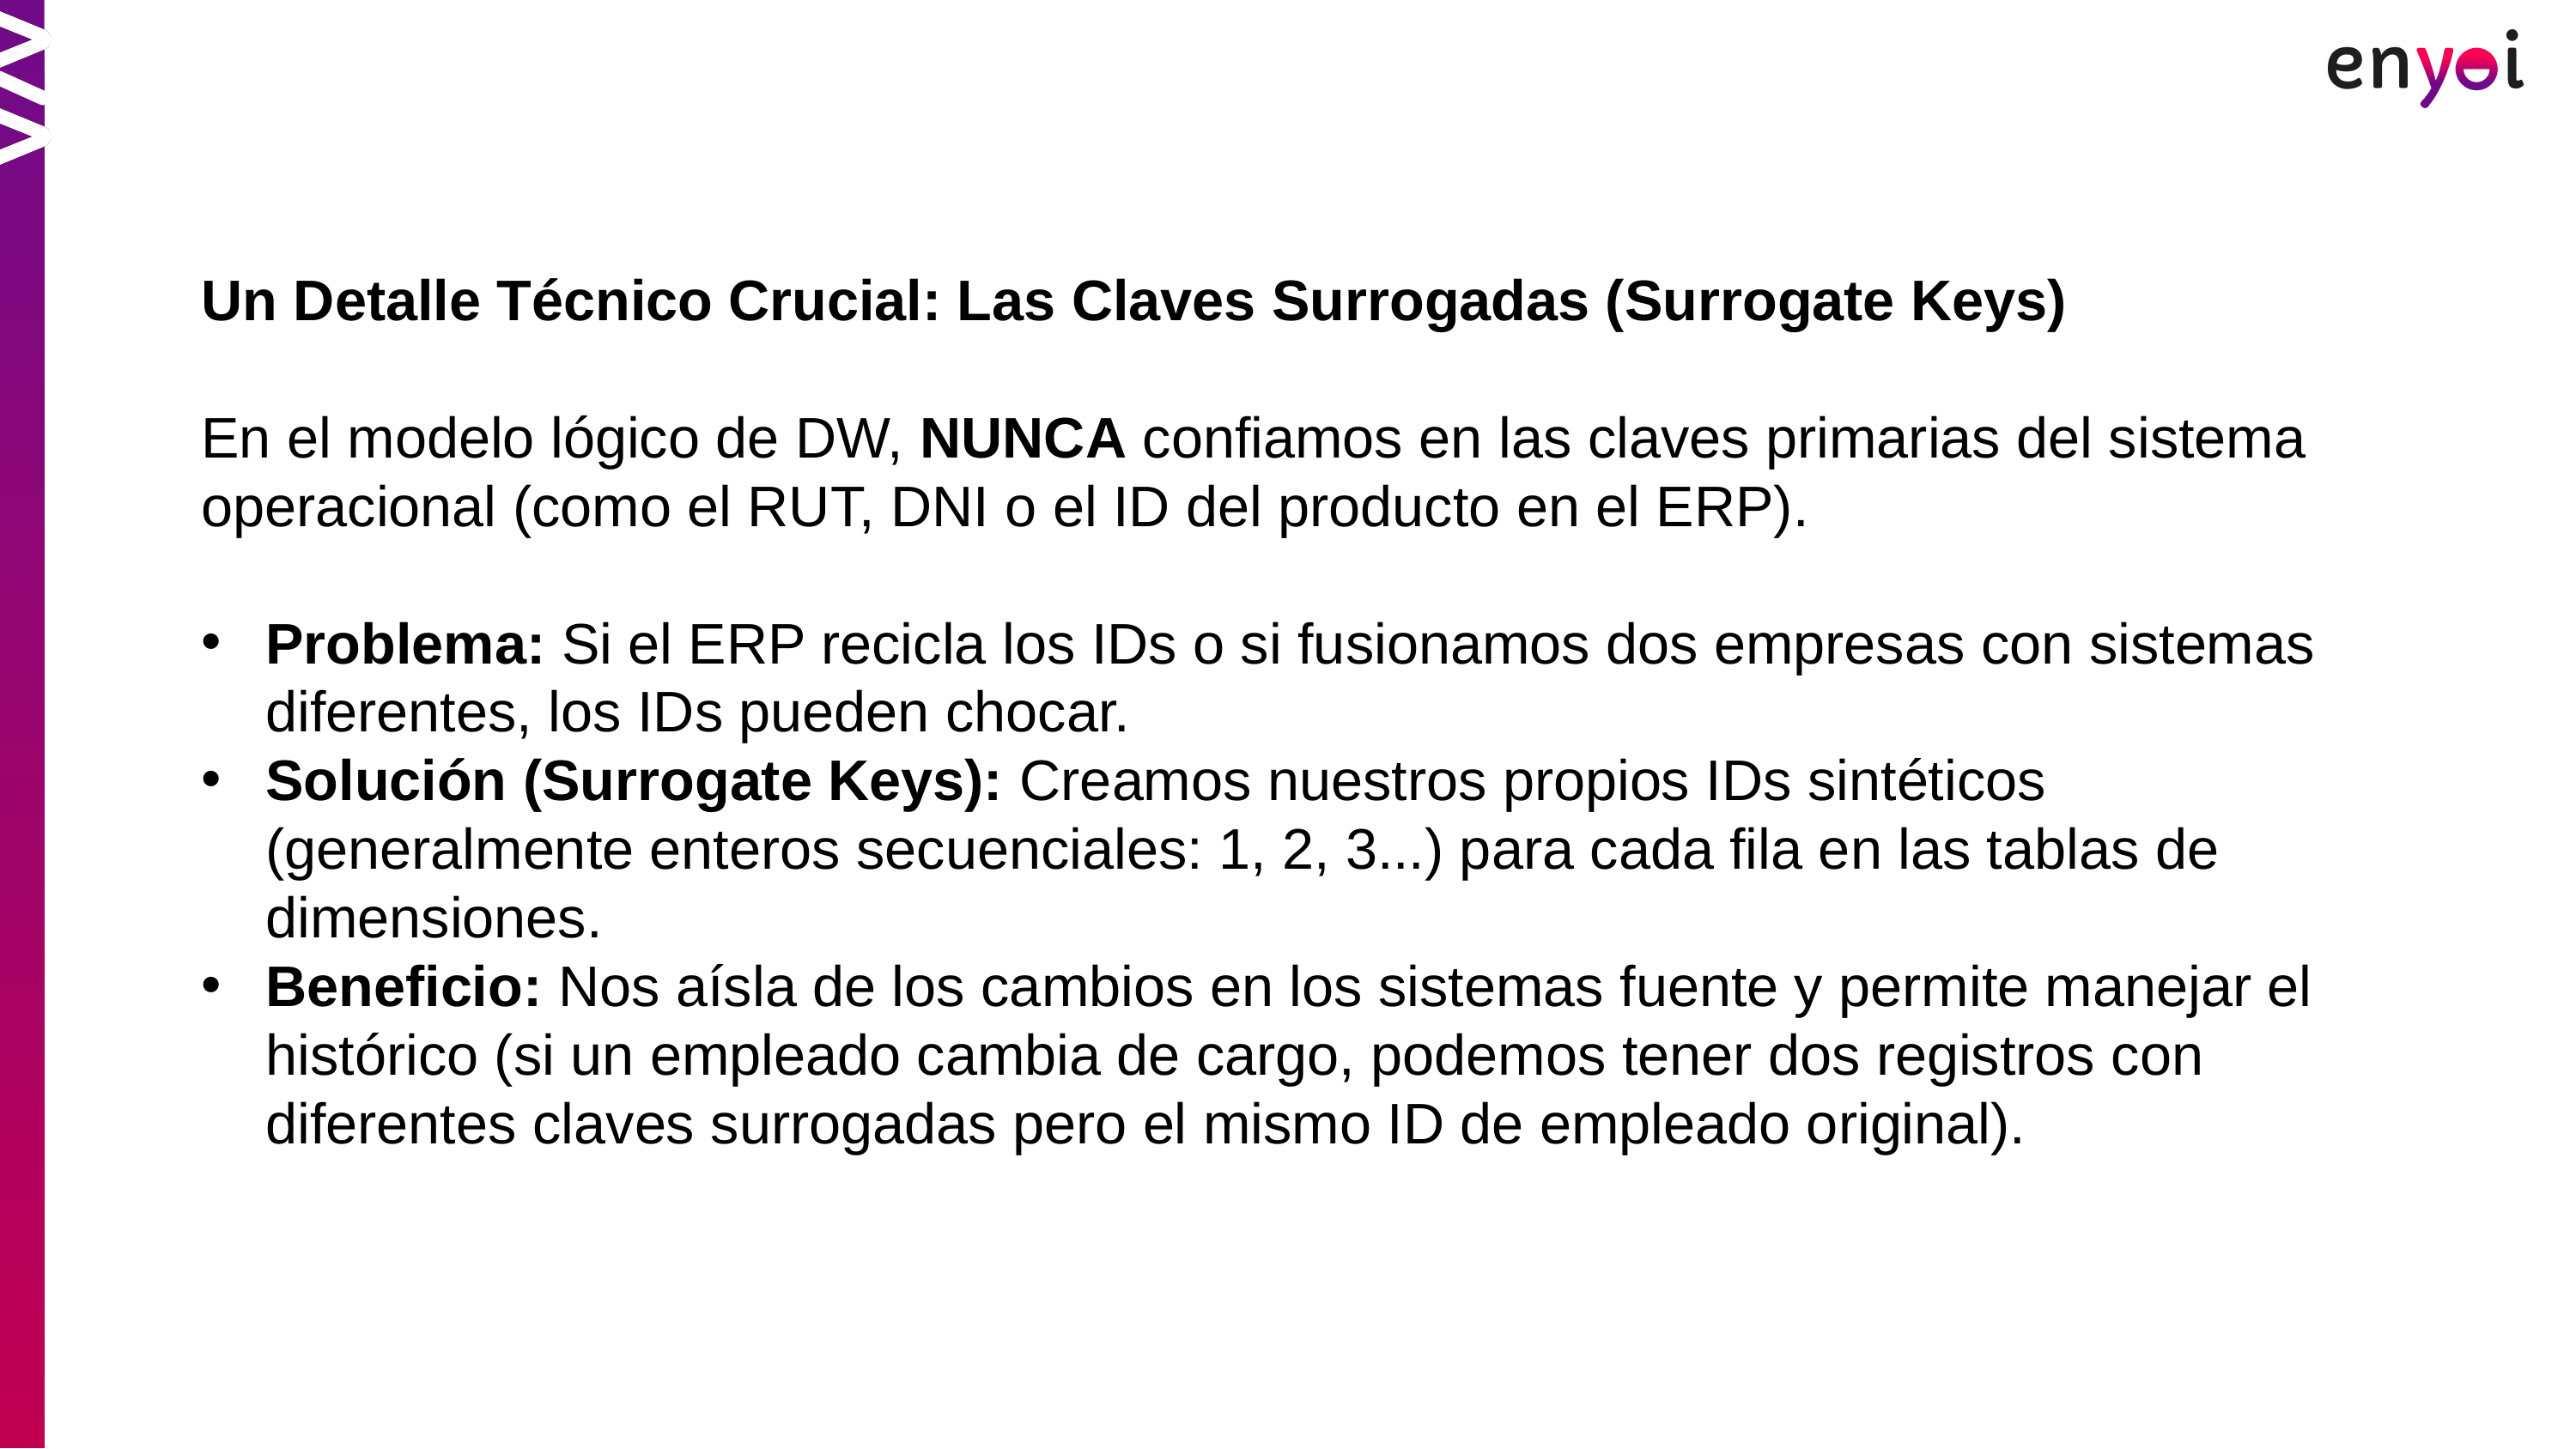

Un Detalle Técnico Crucial: Las Claves Surrogadas (Surrogate Keys)

En el modelo lógico de DW, NUNCA confiamos en las claves primarias del sistema operacional (como el RUT, DNI o el ID del producto en el ERP).

Problema: Si el ERP recicla los IDs o si fusionamos dos empresas con sistemas diferentes, los IDs pueden chocar.
Solución (Surrogate Keys): Creamos nuestros propios IDs sintéticos (generalmente enteros secuenciales: 1, 2, 3...) para cada fila en las tablas de dimensiones.
Beneficio: Nos aísla de los cambios en los sistemas fuente y permite manejar el histórico (si un empleado cambia de cargo, podemos tener dos registros con diferentes claves surrogadas pero el mismo ID de empleado original).